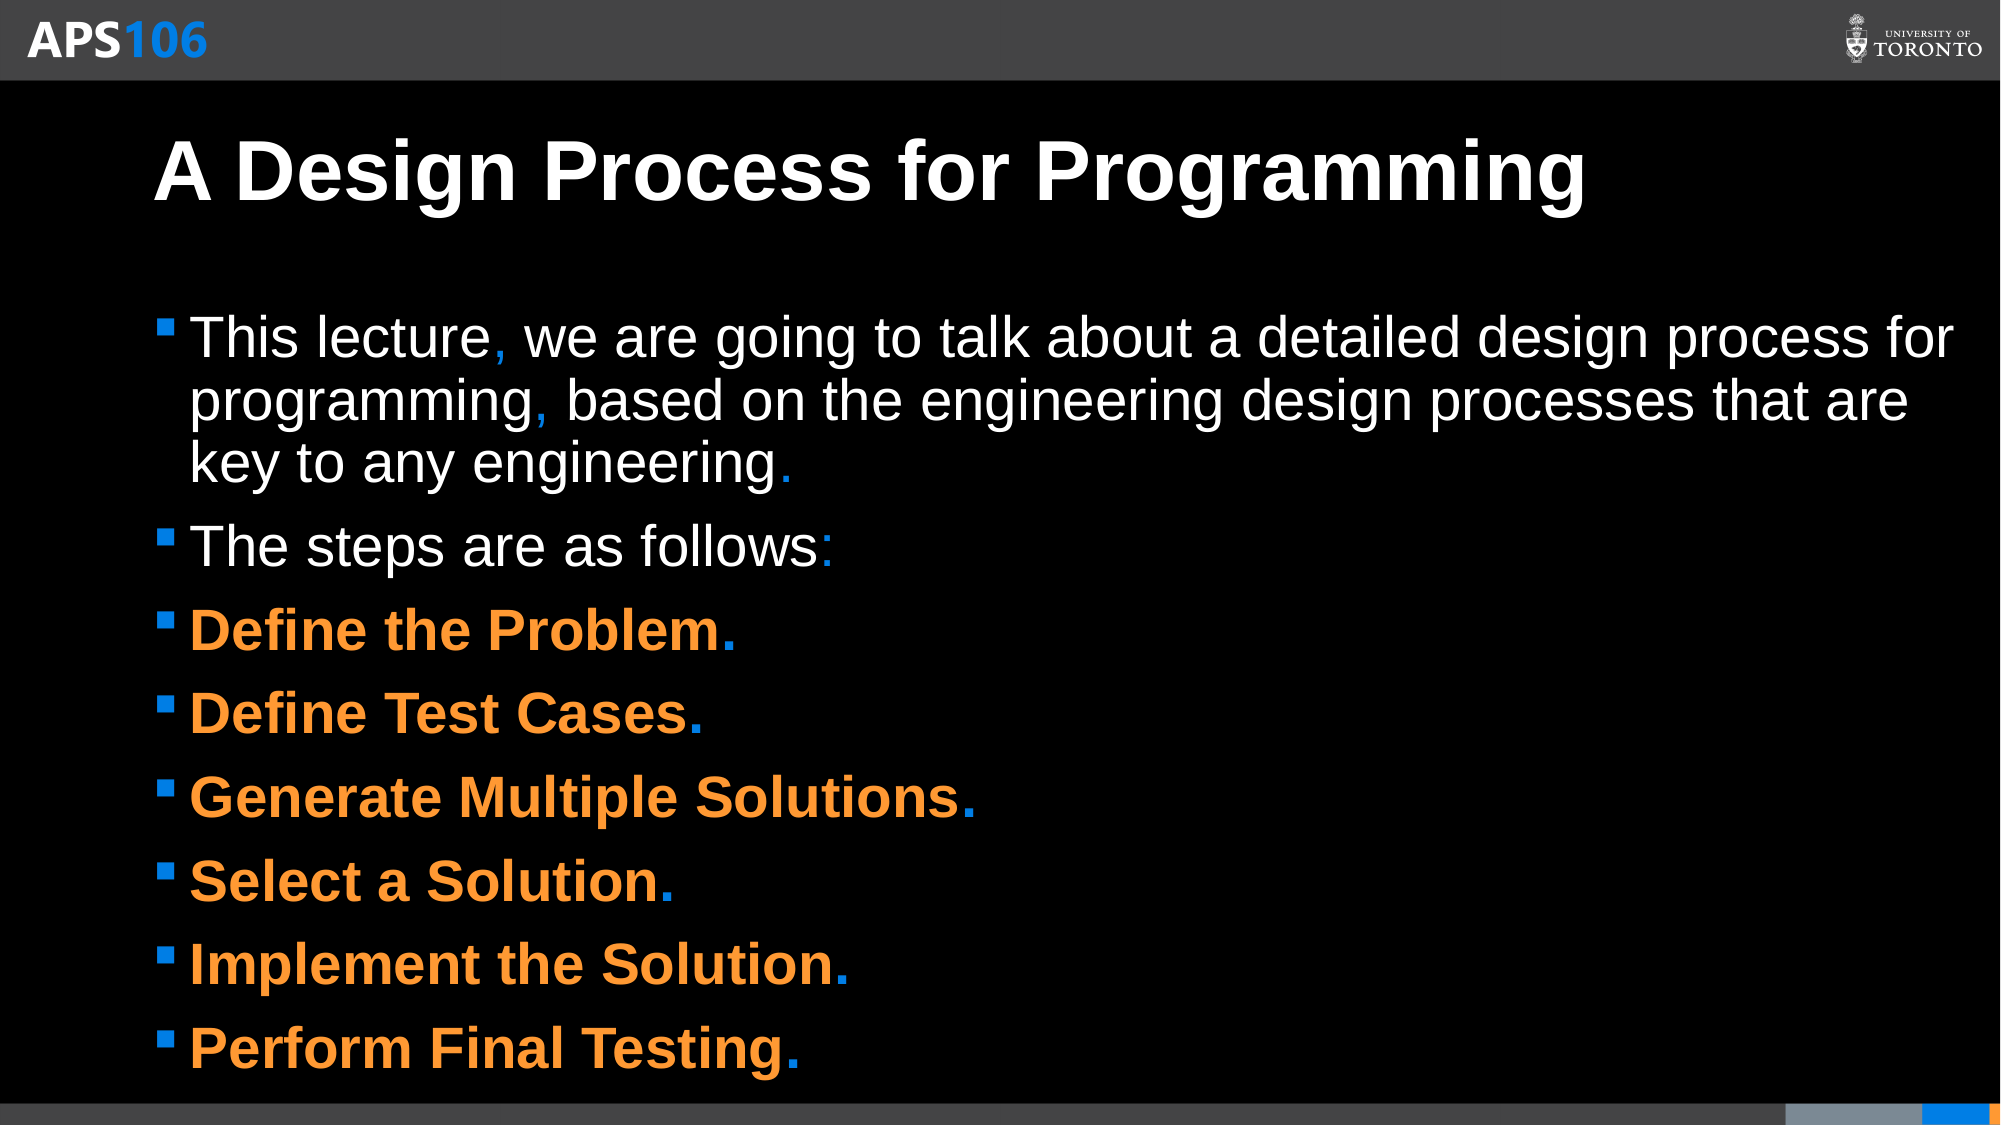

# A Design Process for Programming
This lecture, we are going to talk about a detailed design process for programming, based on the engineering design processes that are key to any engineering.
The steps are as follows:
Define the Problem.
Define Test Cases.
Generate Multiple Solutions.
Select a Solution.
Implement the Solution.
Perform Final Testing.